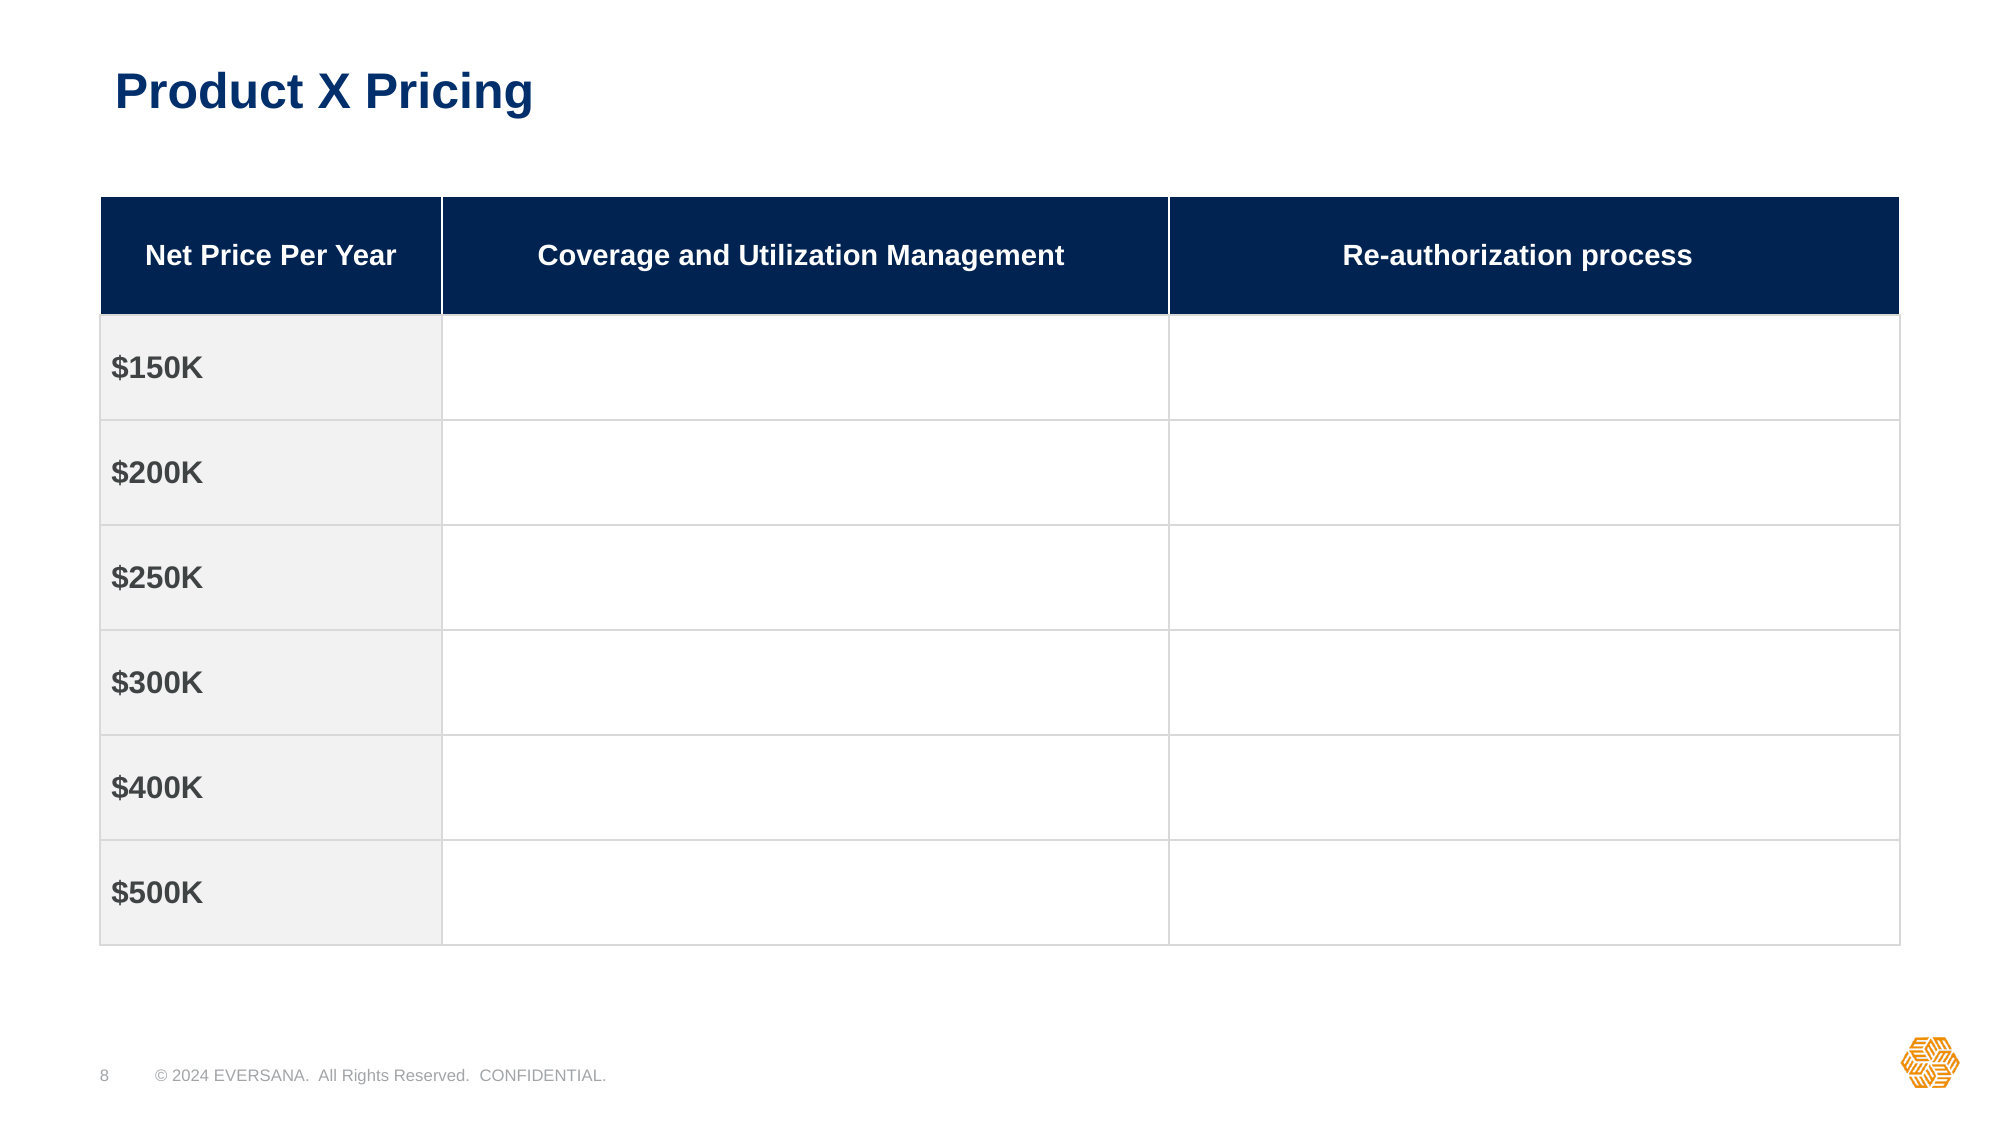

# Product X Pricing
| Net Price Per Year | Coverage and Utilization Management | Re-authorization process |
| --- | --- | --- |
| $150K |  |  |
| $200K |  |  |
| $250K |  |  |
| $300K |  |  |
| $400K |  |  |
| $500K |  |  |